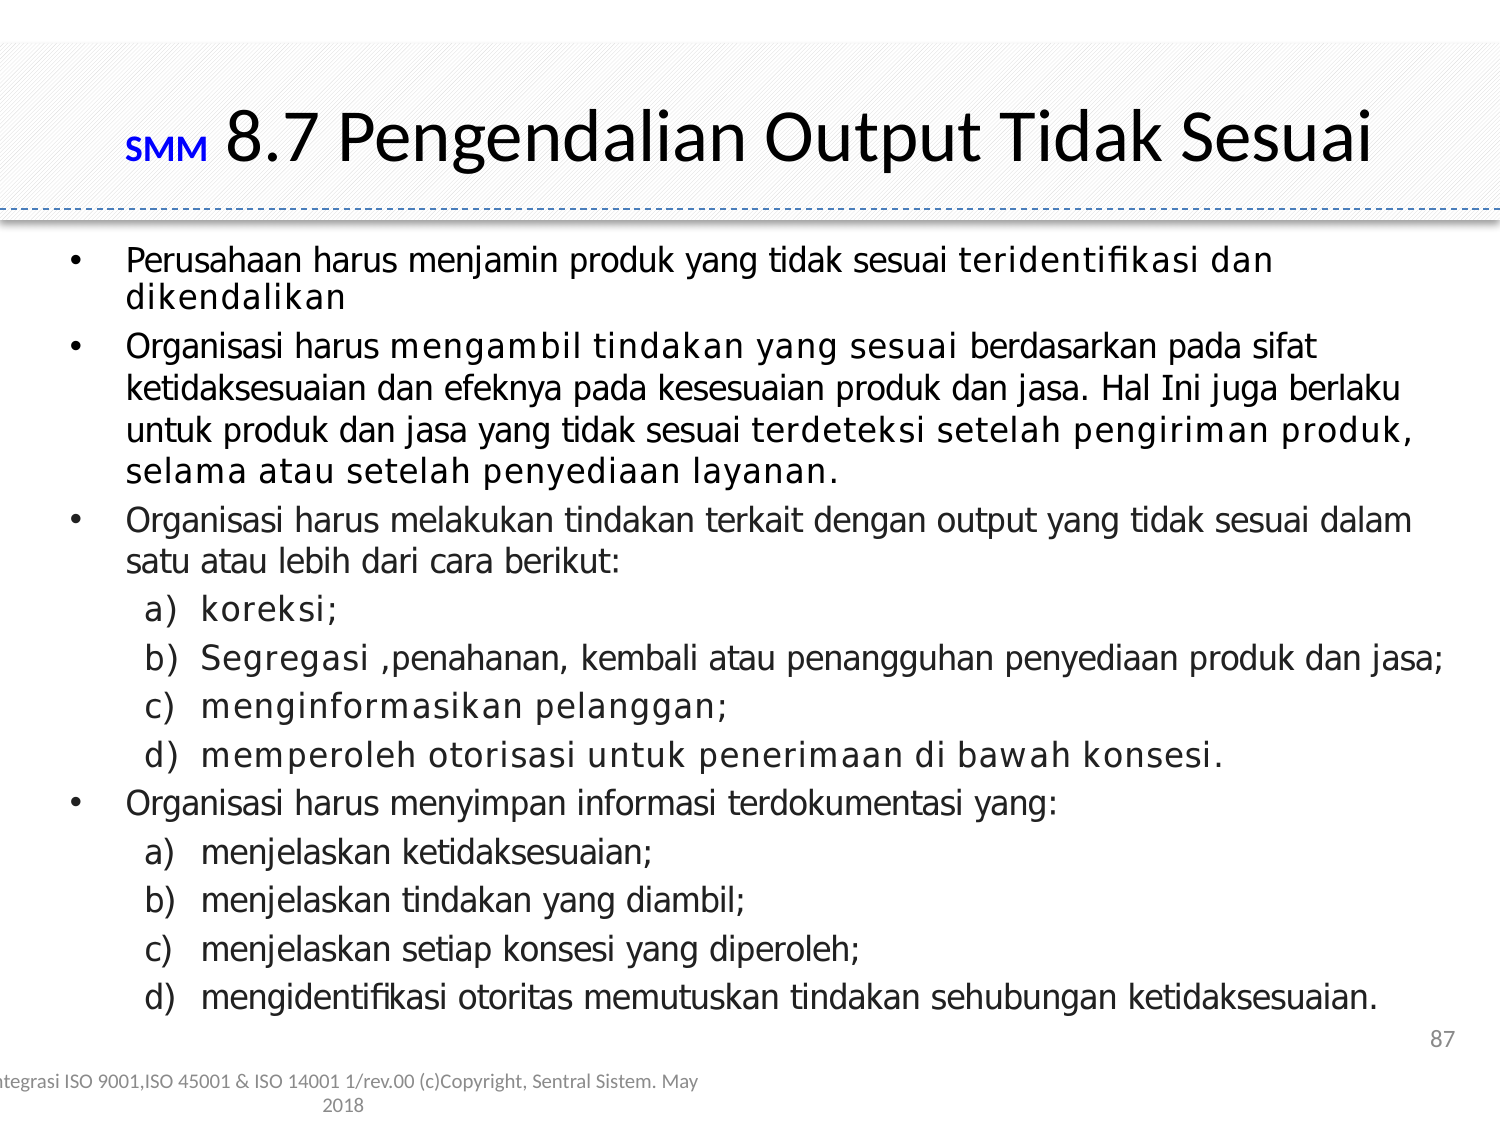

SMM  8.7 Pengendalian Output Tidak Sesuai
Perusahaan harus menjamin produk yang tidak sesuai teridentifikasi dan dikendalikan
Organisasi harus mengambil tindakan yang sesuai berdasarkan pada sifat ketidaksesuaian dan efeknya pada kesesuaian produk dan jasa. Hal Ini juga berlaku untuk produk dan jasa yang tidak sesuai terdeteksi setelah pengiriman produk, selama atau setelah penyediaan layanan.
Organisasi harus melakukan tindakan terkait dengan output yang tidak sesuai dalam satu atau lebih dari cara berikut:
koreksi;
Segregasi ,penahanan, kembali atau penangguhan penyediaan produk dan jasa;
menginformasikan pelanggan;
memperoleh otorisasi untuk penerimaan di bawah konsesi.
Organisasi harus menyimpan informasi terdokumentasi yang:
menjelaskan ketidaksesuaian;
menjelaskan tindakan yang diambil;
menjelaskan setiap konsesi yang diperoleh;
mengidentifikasi otoritas memutuskan tindakan sehubungan ketidaksesuaian.
87
Integrasi ISO 9001,ISO 45001 & ISO 14001 1/rev.00 (c)Copyright, Sentral Sistem. May 2018